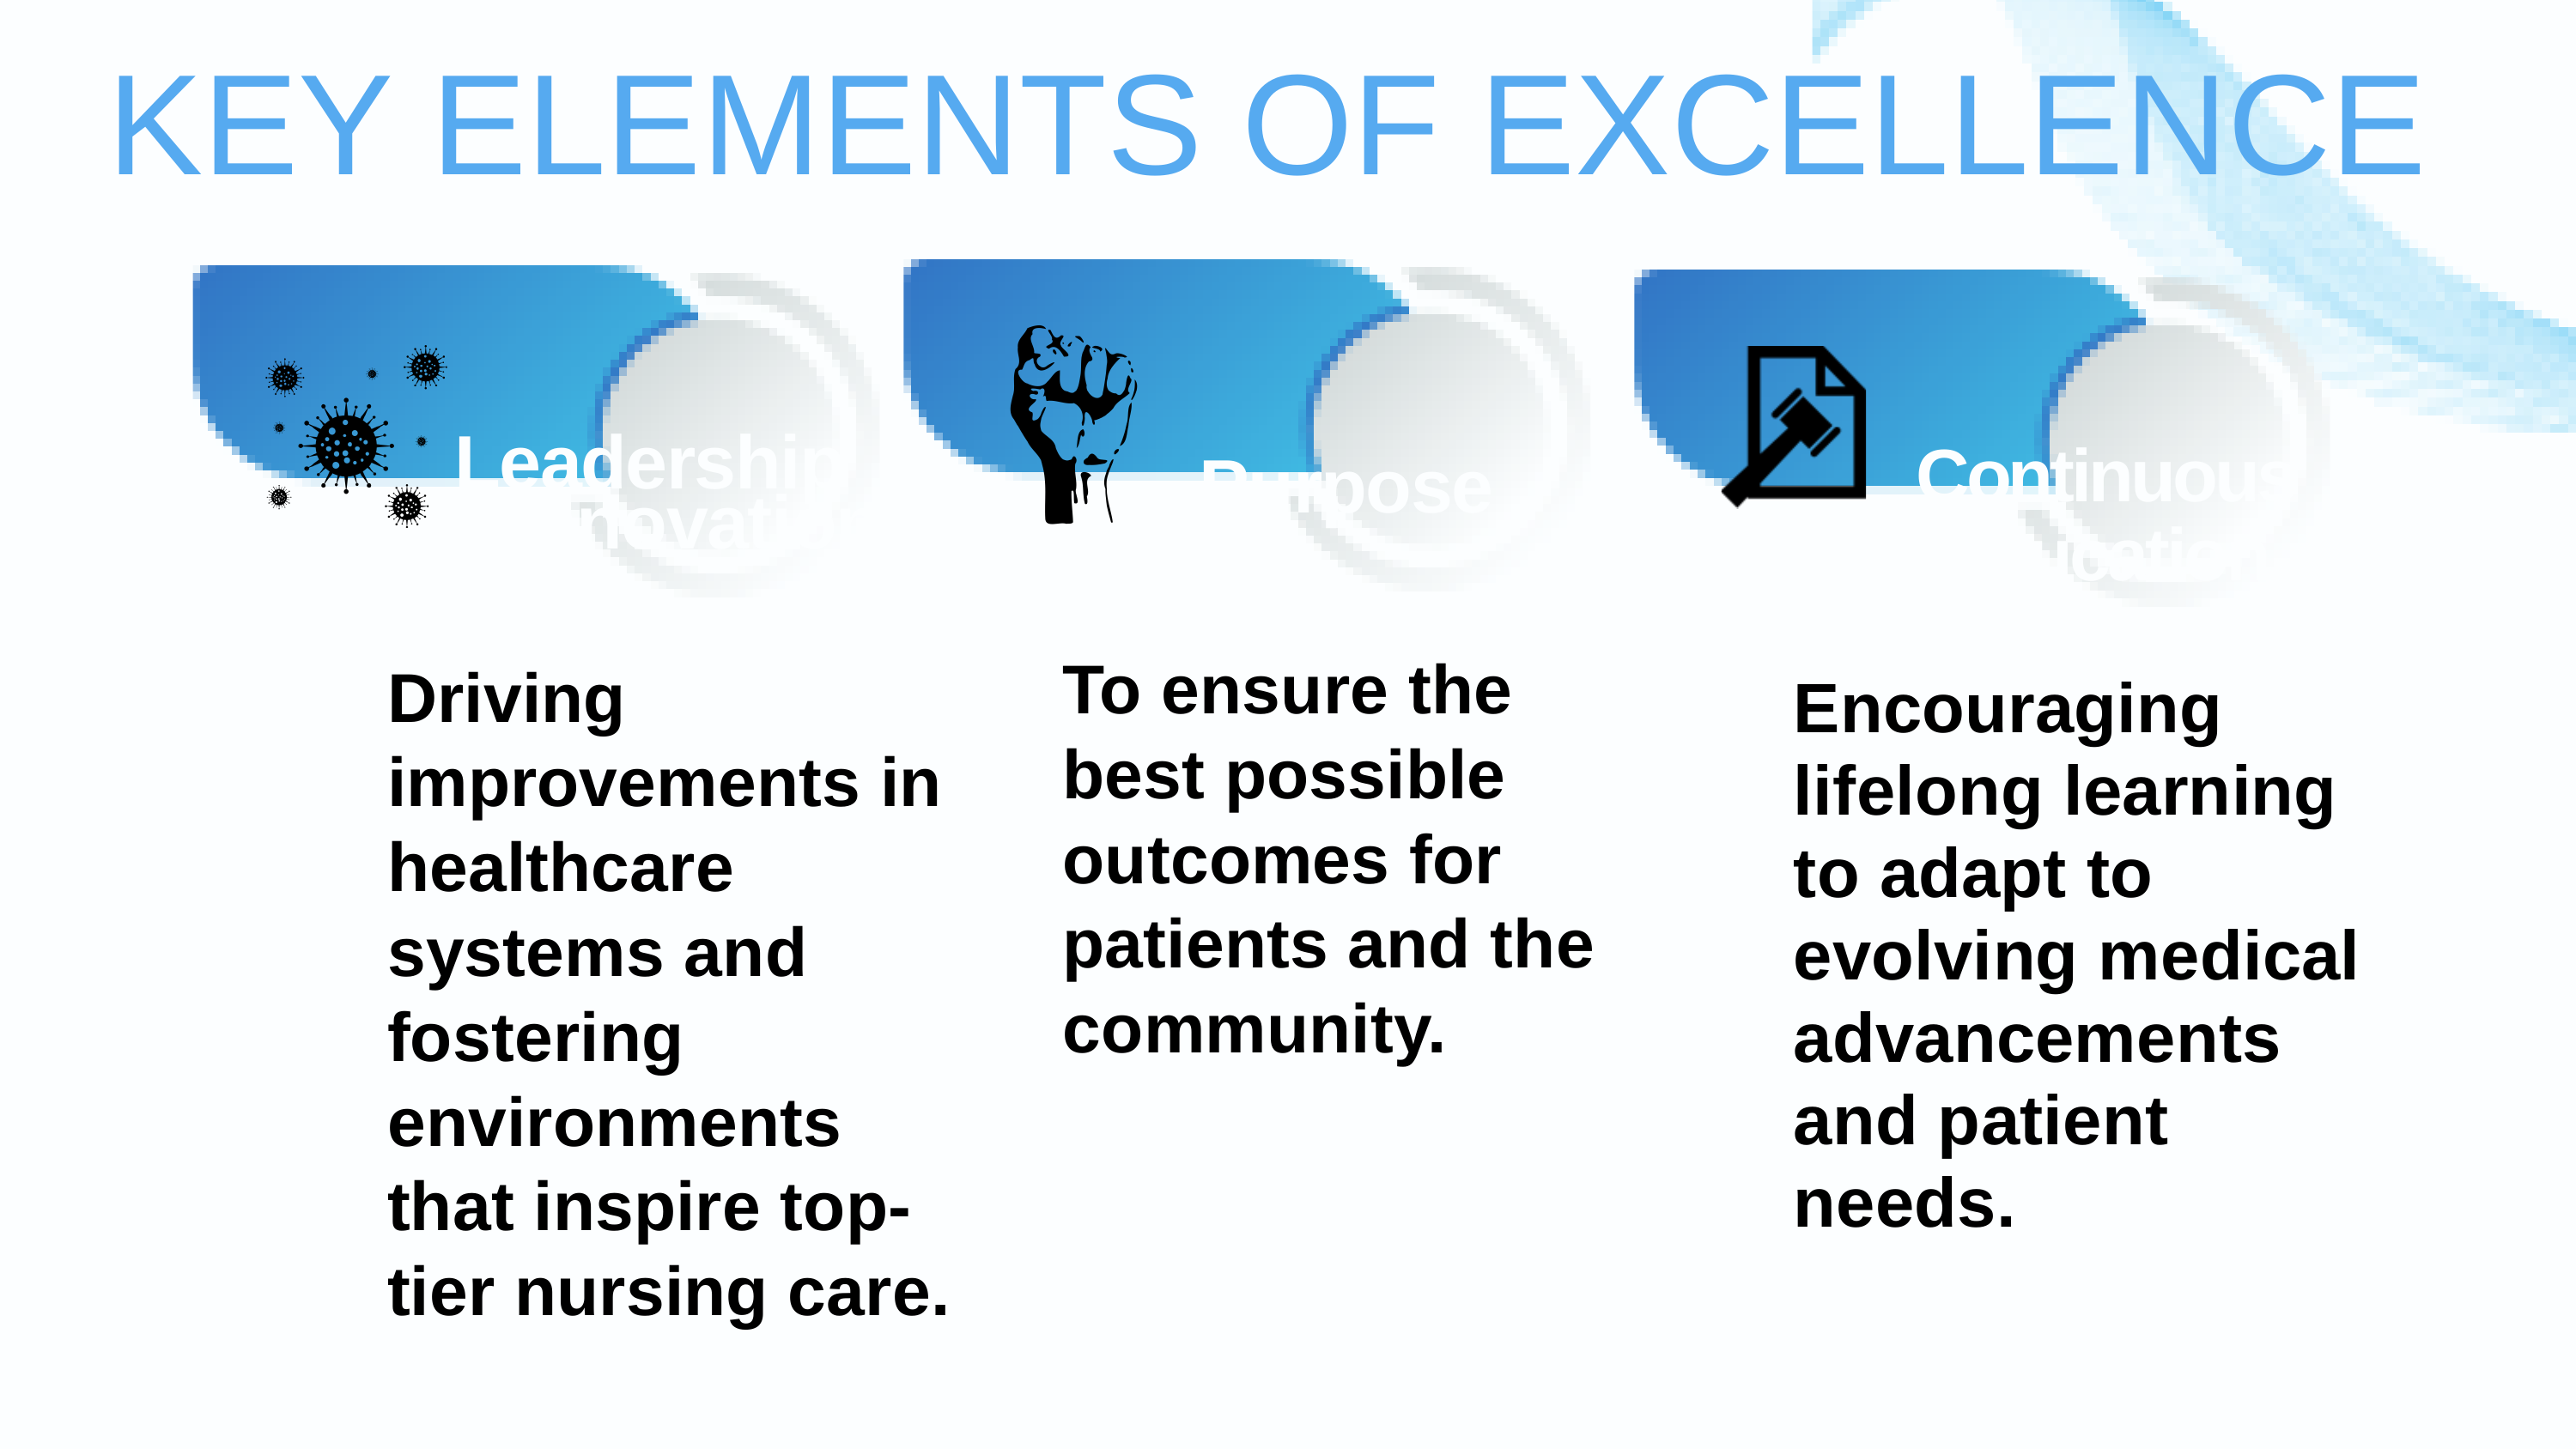

KEY ELEMENTS OF EXCELLENCE

Purpose
Continuous Education
Leadership
 & Innovation
To ensure the best possible outcomes for patients and the community.
Driving improvements in healthcare systems and fostering environments that inspire top-tier nursing care.

Encouraging lifelong learning to adapt to evolving medical advancements and patient needs.